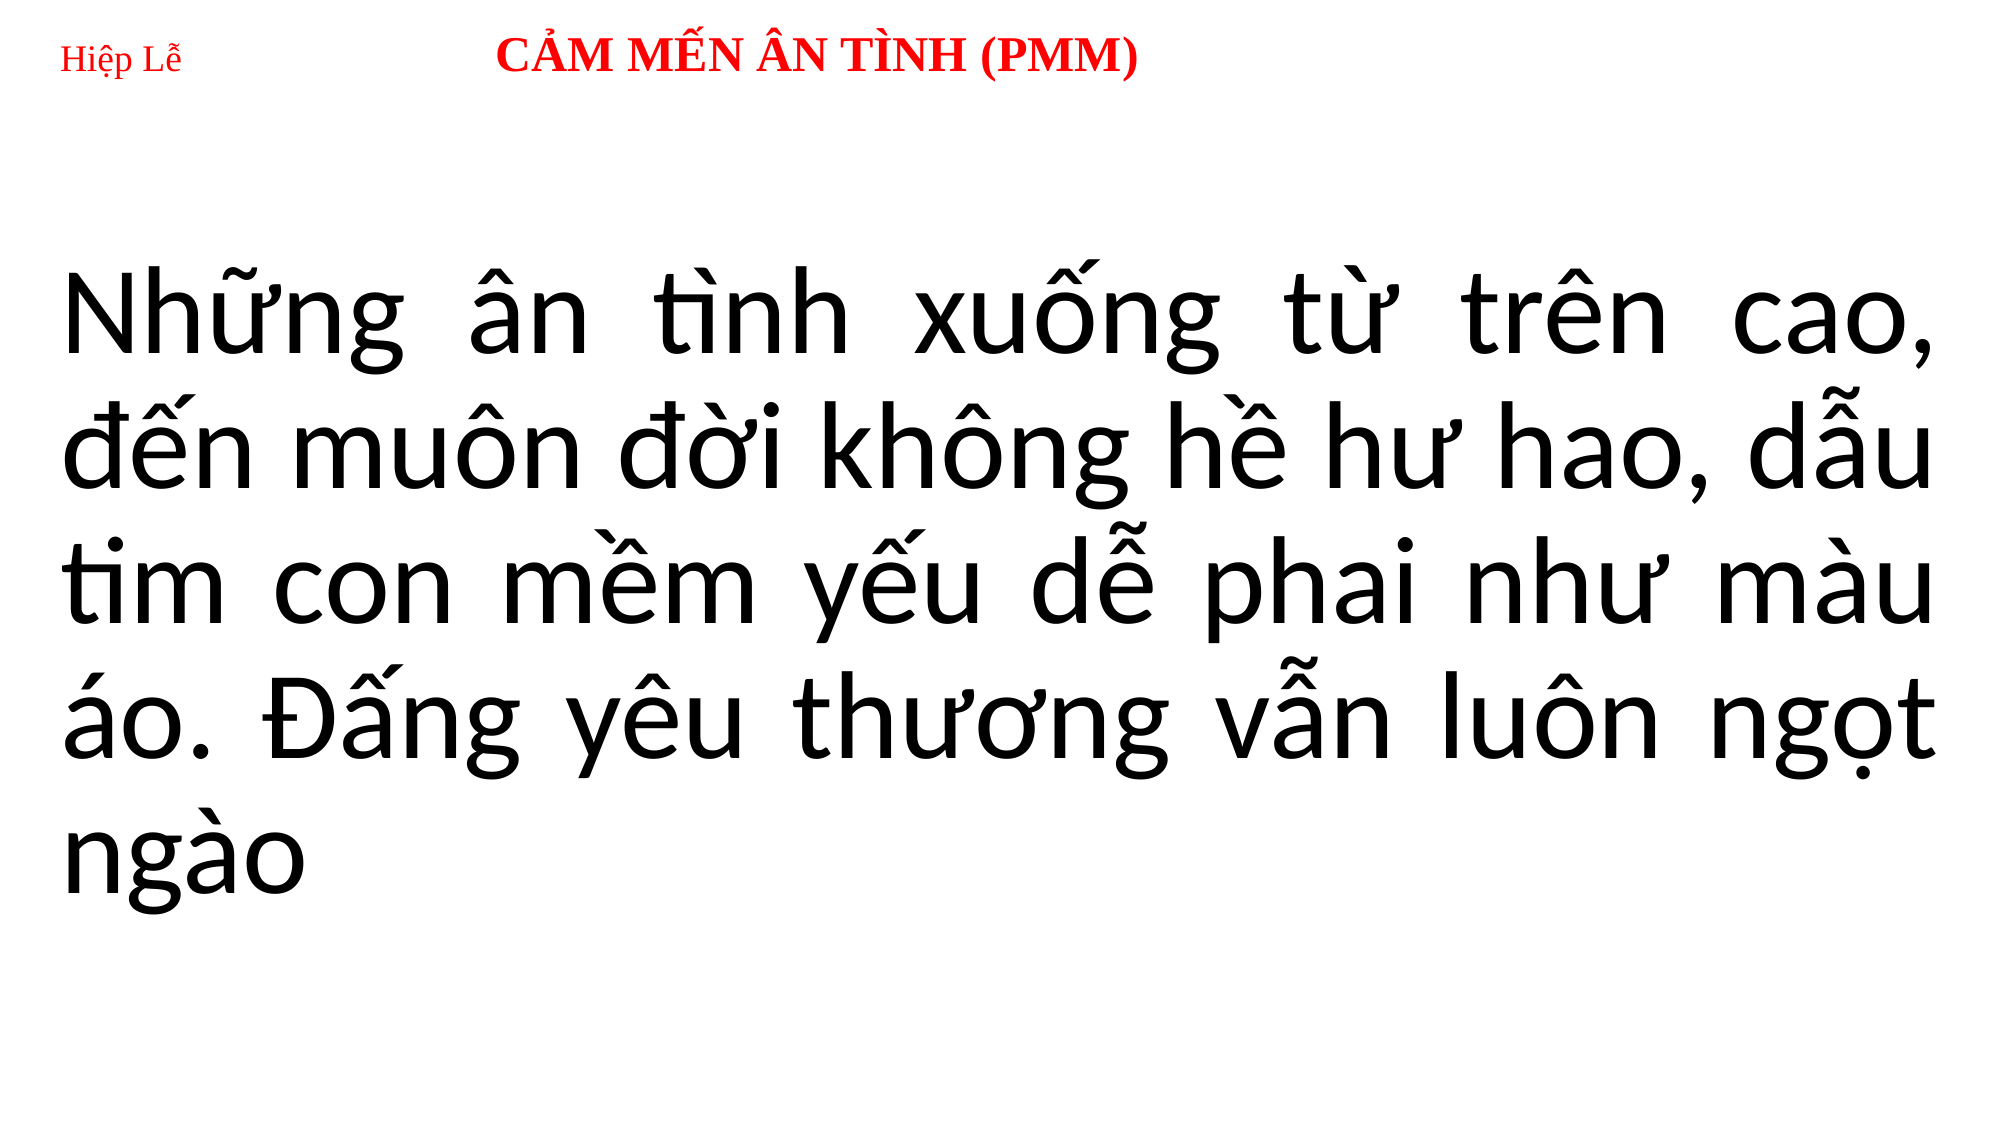

# Hiệp Lễ                                 CẢM MẾN ÂN TÌNH (PMM)
Những ân tình xuống từ trên cao, đến muôn đời không hề hư hao, dẫu tim con mềm yếu dễ phai như màu áo. Đấng yêu thương vẫn luôn ngọt ngào